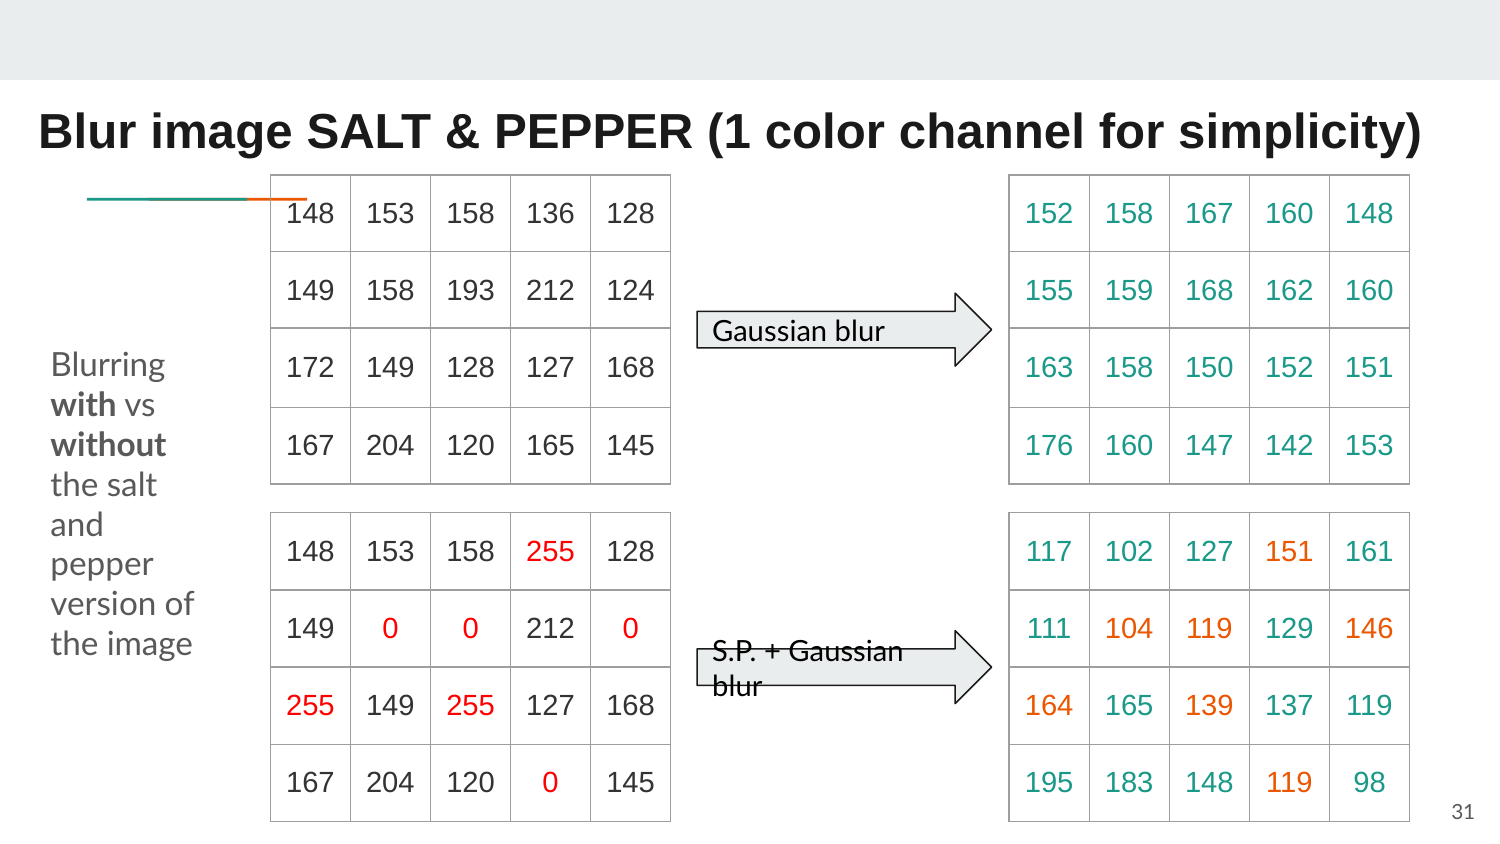

# Blur image SALT & PEPPER (1 color channel for simplicity)
| 148 | 153 | 158 | 136 | 128 |
| --- | --- | --- | --- | --- |
| 149 | 158 | 193 | 212 | 124 |
| 172 | 149 | 128 | 127 | 168 |
| 167 | 204 | 120 | 165 | 145 |
| 152 | 158 | 167 | 160 | 148 |
| --- | --- | --- | --- | --- |
| 155 | 159 | 168 | 162 | 160 |
| 163 | 158 | 150 | 152 | 151 |
| 176 | 160 | 147 | 142 | 153 |
Gaussian blur
Blurring with vs without the salt and pepper version of the image
| 117 | 102 | 127 | 151 | 161 |
| --- | --- | --- | --- | --- |
| 111 | 104 | 119 | 129 | 146 |
| 164 | 165 | 139 | 137 | 119 |
| 195 | 183 | 148 | 119 | 98 |
| 148 | 153 | 158 | 255 | 128 |
| --- | --- | --- | --- | --- |
| 149 | 0 | 0 | 212 | 0 |
| 255 | 149 | 255 | 127 | 168 |
| 167 | 204 | 120 | 0 | 145 |
S.P. + Gaussian blur
31